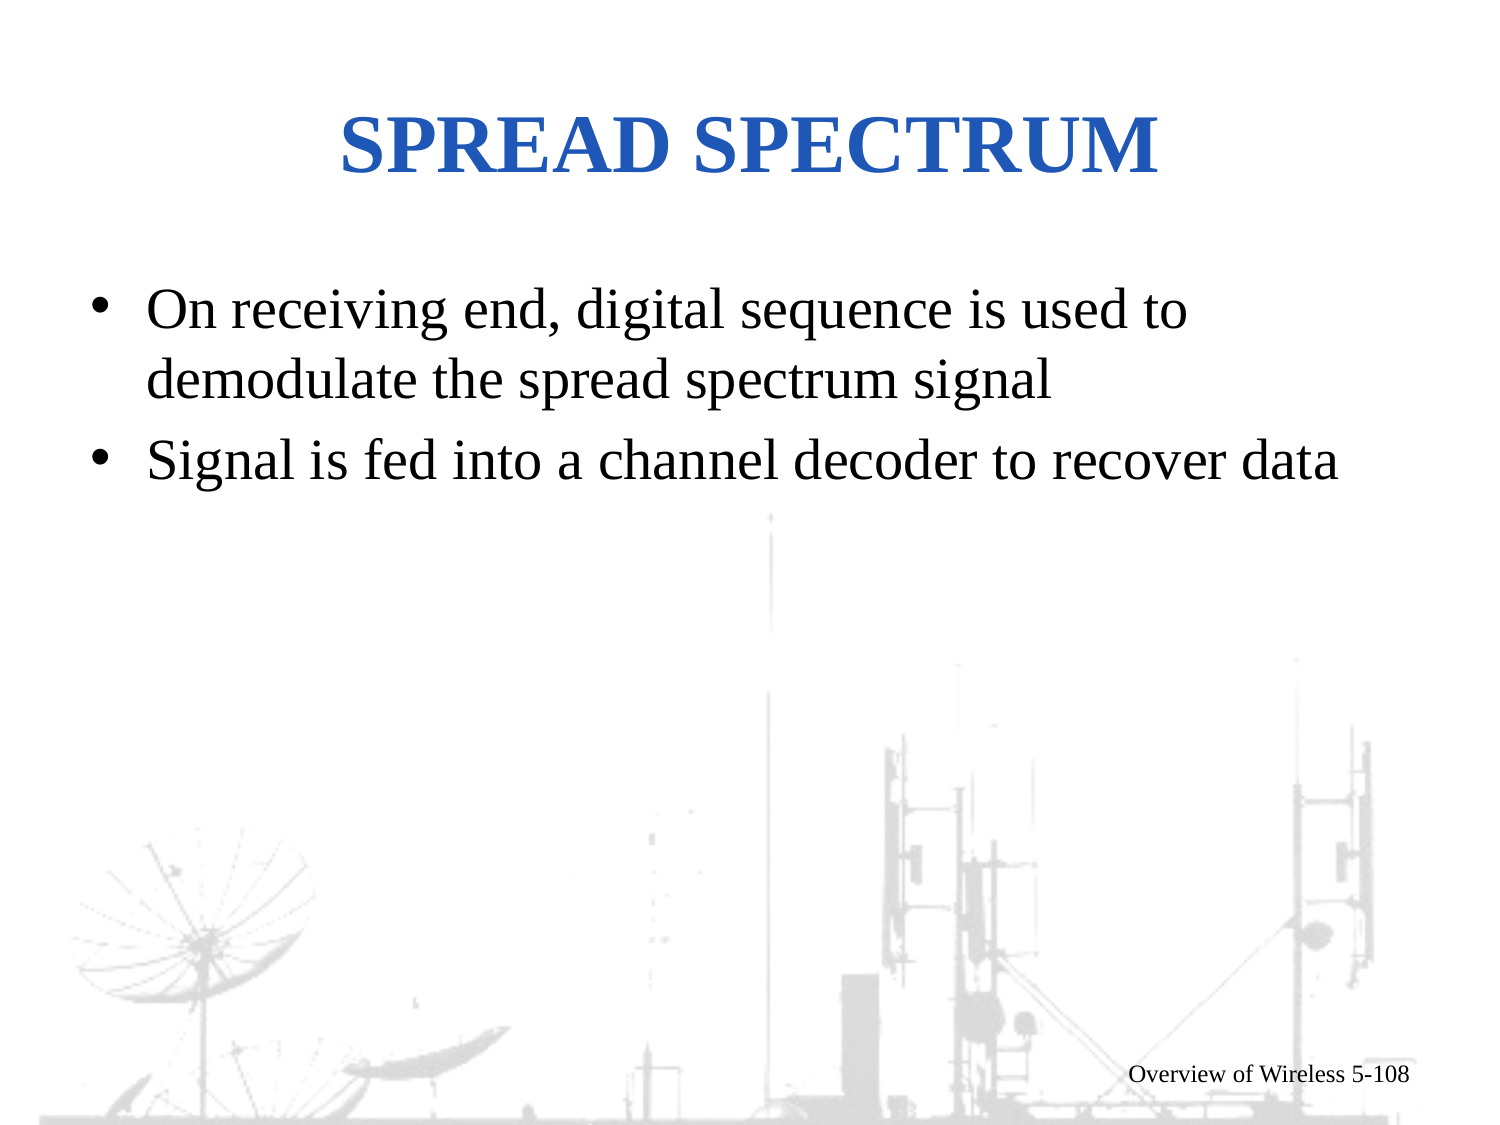

# Spread Spectrum
On receiving end, digital sequence is used to demodulate the spread spectrum signal
Signal is fed into a channel decoder to recover data
Overview of Wireless 5-108